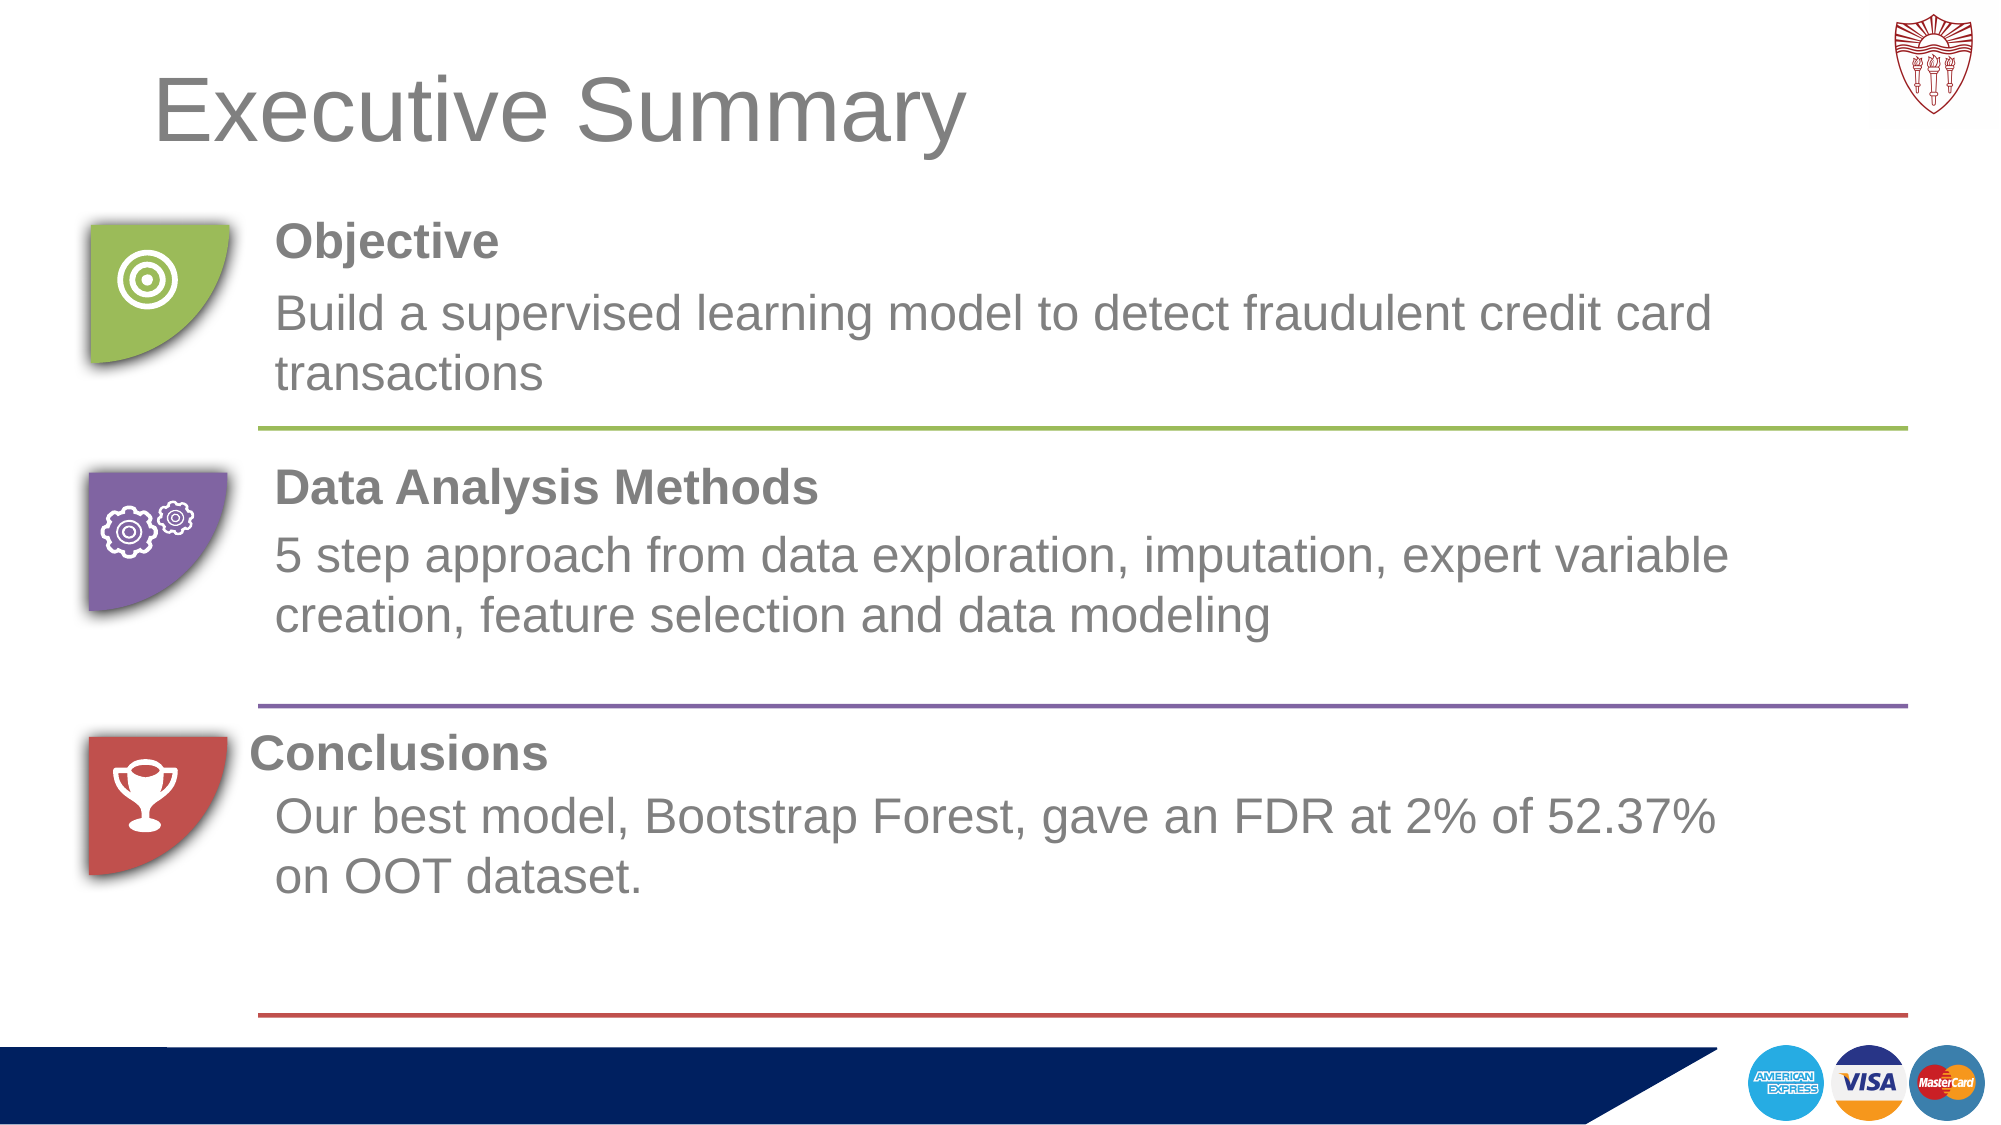

# Executive Summary
Objective

Build a supervised learning model to detect fraudulent credit card transactions

Data Analysis Methods

5 step approach from data exploration, imputation, expert variable creation, feature selection and data modeling

Conclusions

Our best model, Bootstrap Forest, gave an FDR at 2% of 52.37% on OOT dataset.